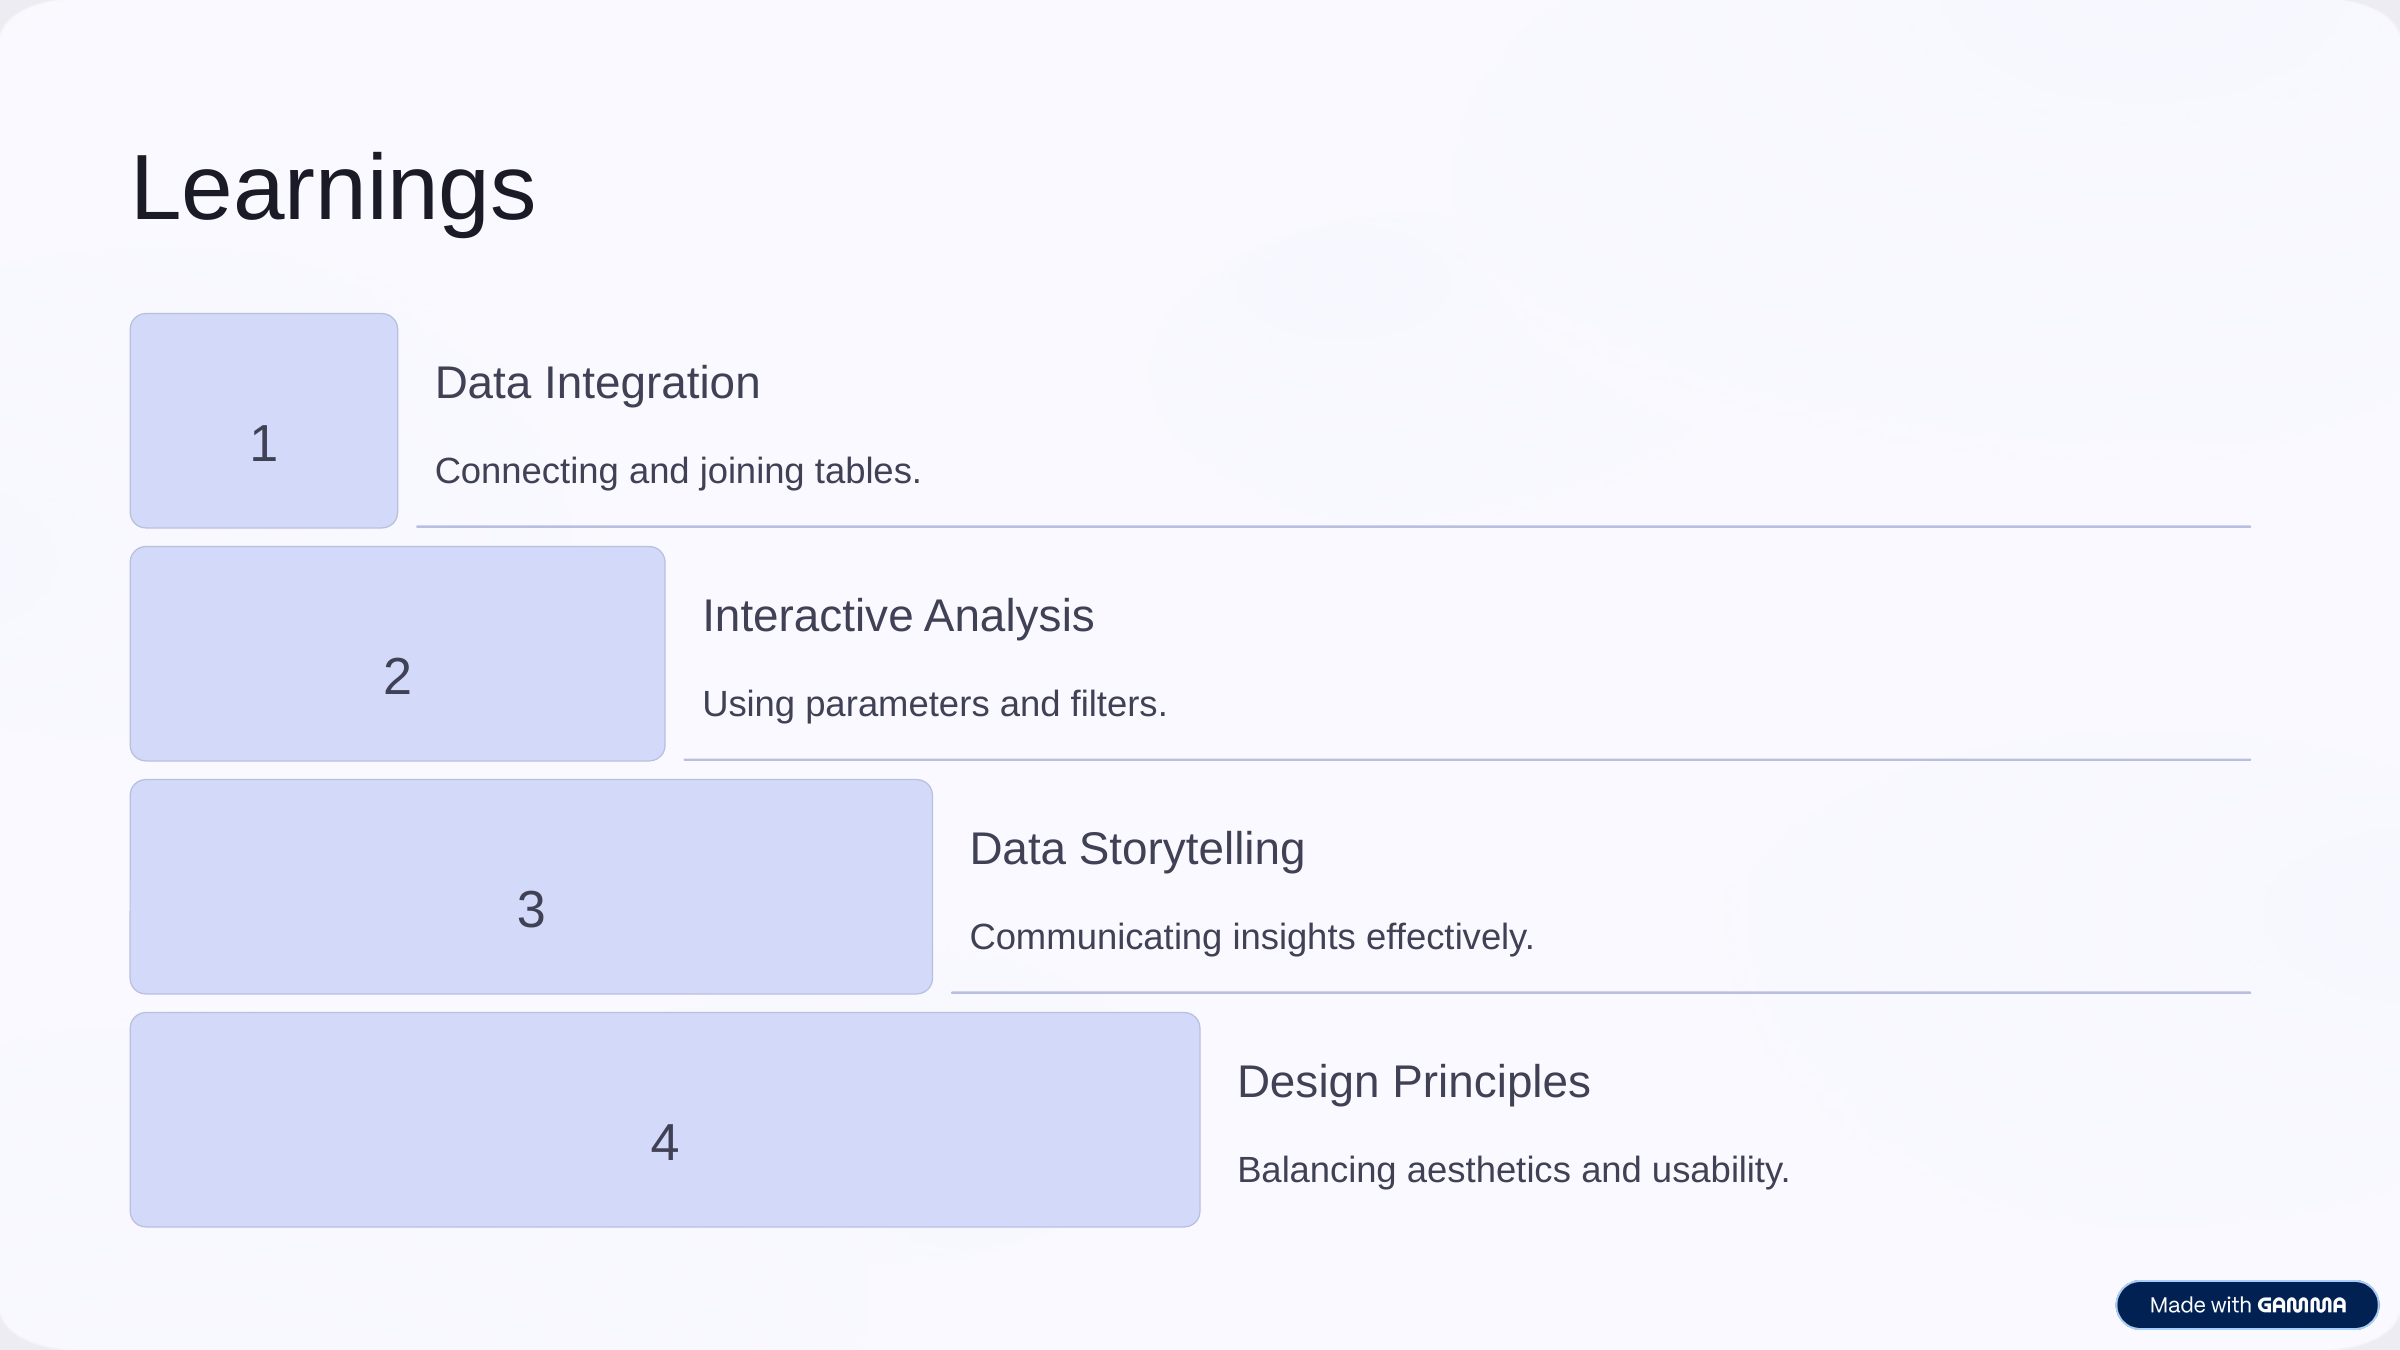

Learnings

Data Integration
1
Connecting and joining tables.

Interactive Analysis
2
Using parameters and filters.

Data Storytelling
3
Communicating insights effectively.

Design Principles
4
Balancing aesthetics and usability.